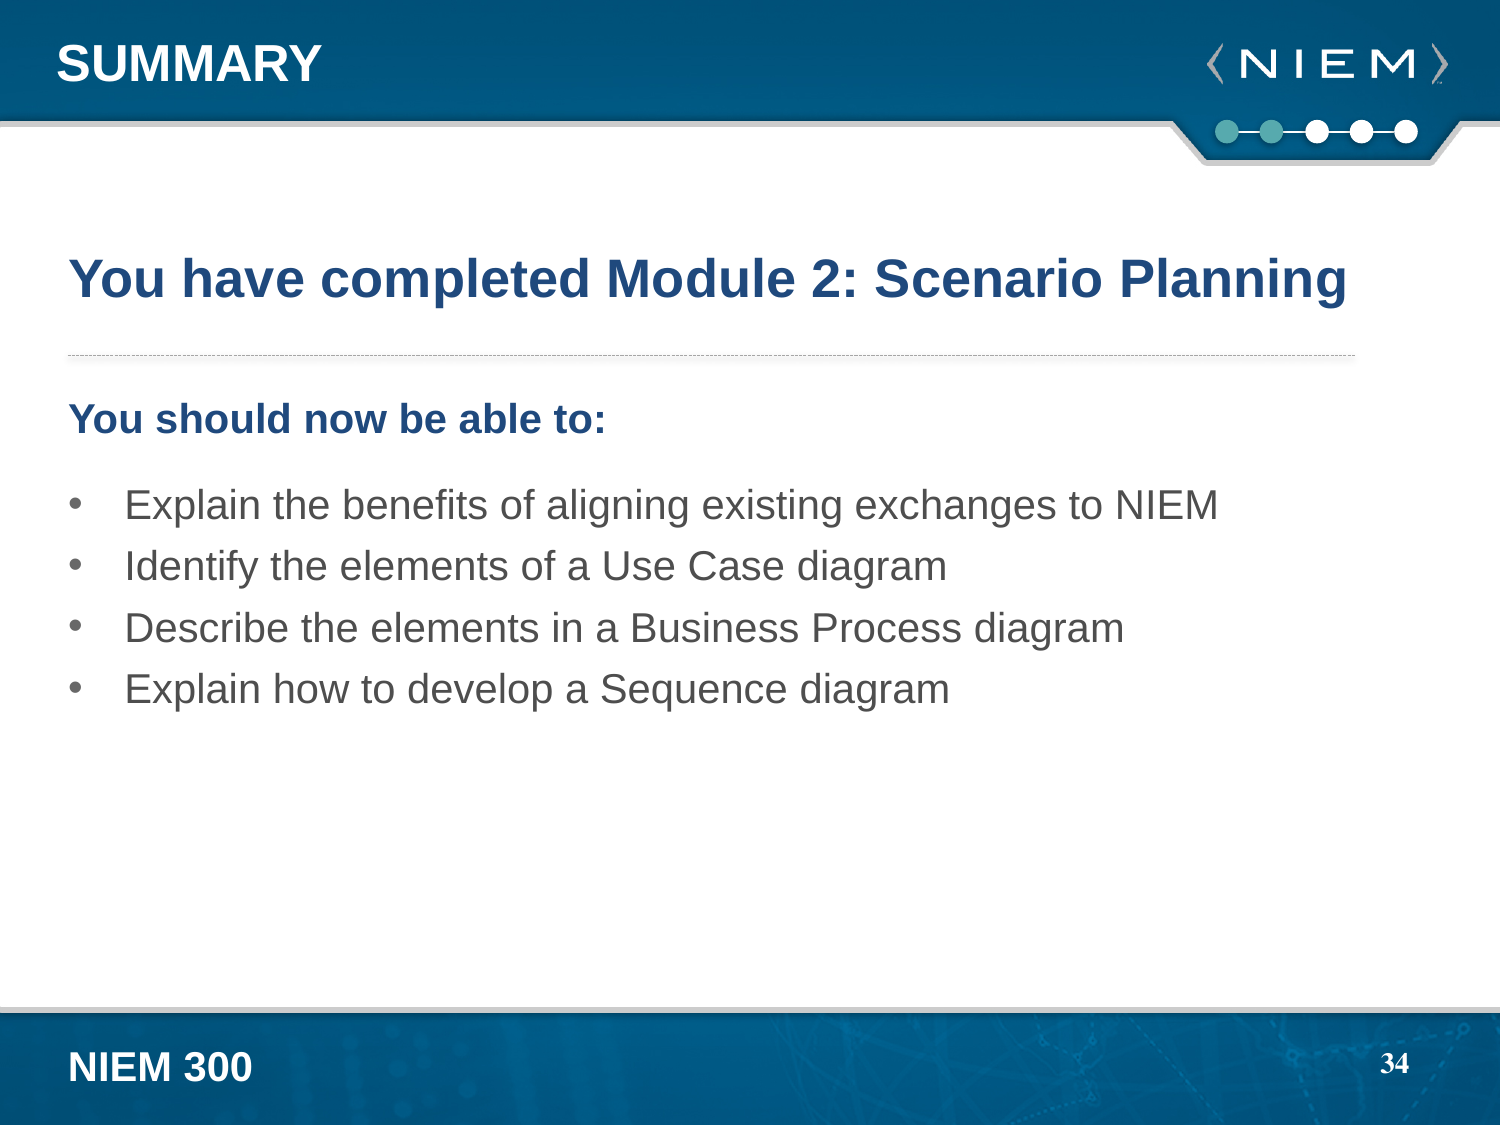

# summary

You have completed Module 2: Scenario Planning
You should now be able to:
Explain the benefits of aligning existing exchanges to NIEM
Identify the elements of a Use Case diagram
Describe the elements in a Business Process diagram
Explain how to develop a Sequence diagram
34